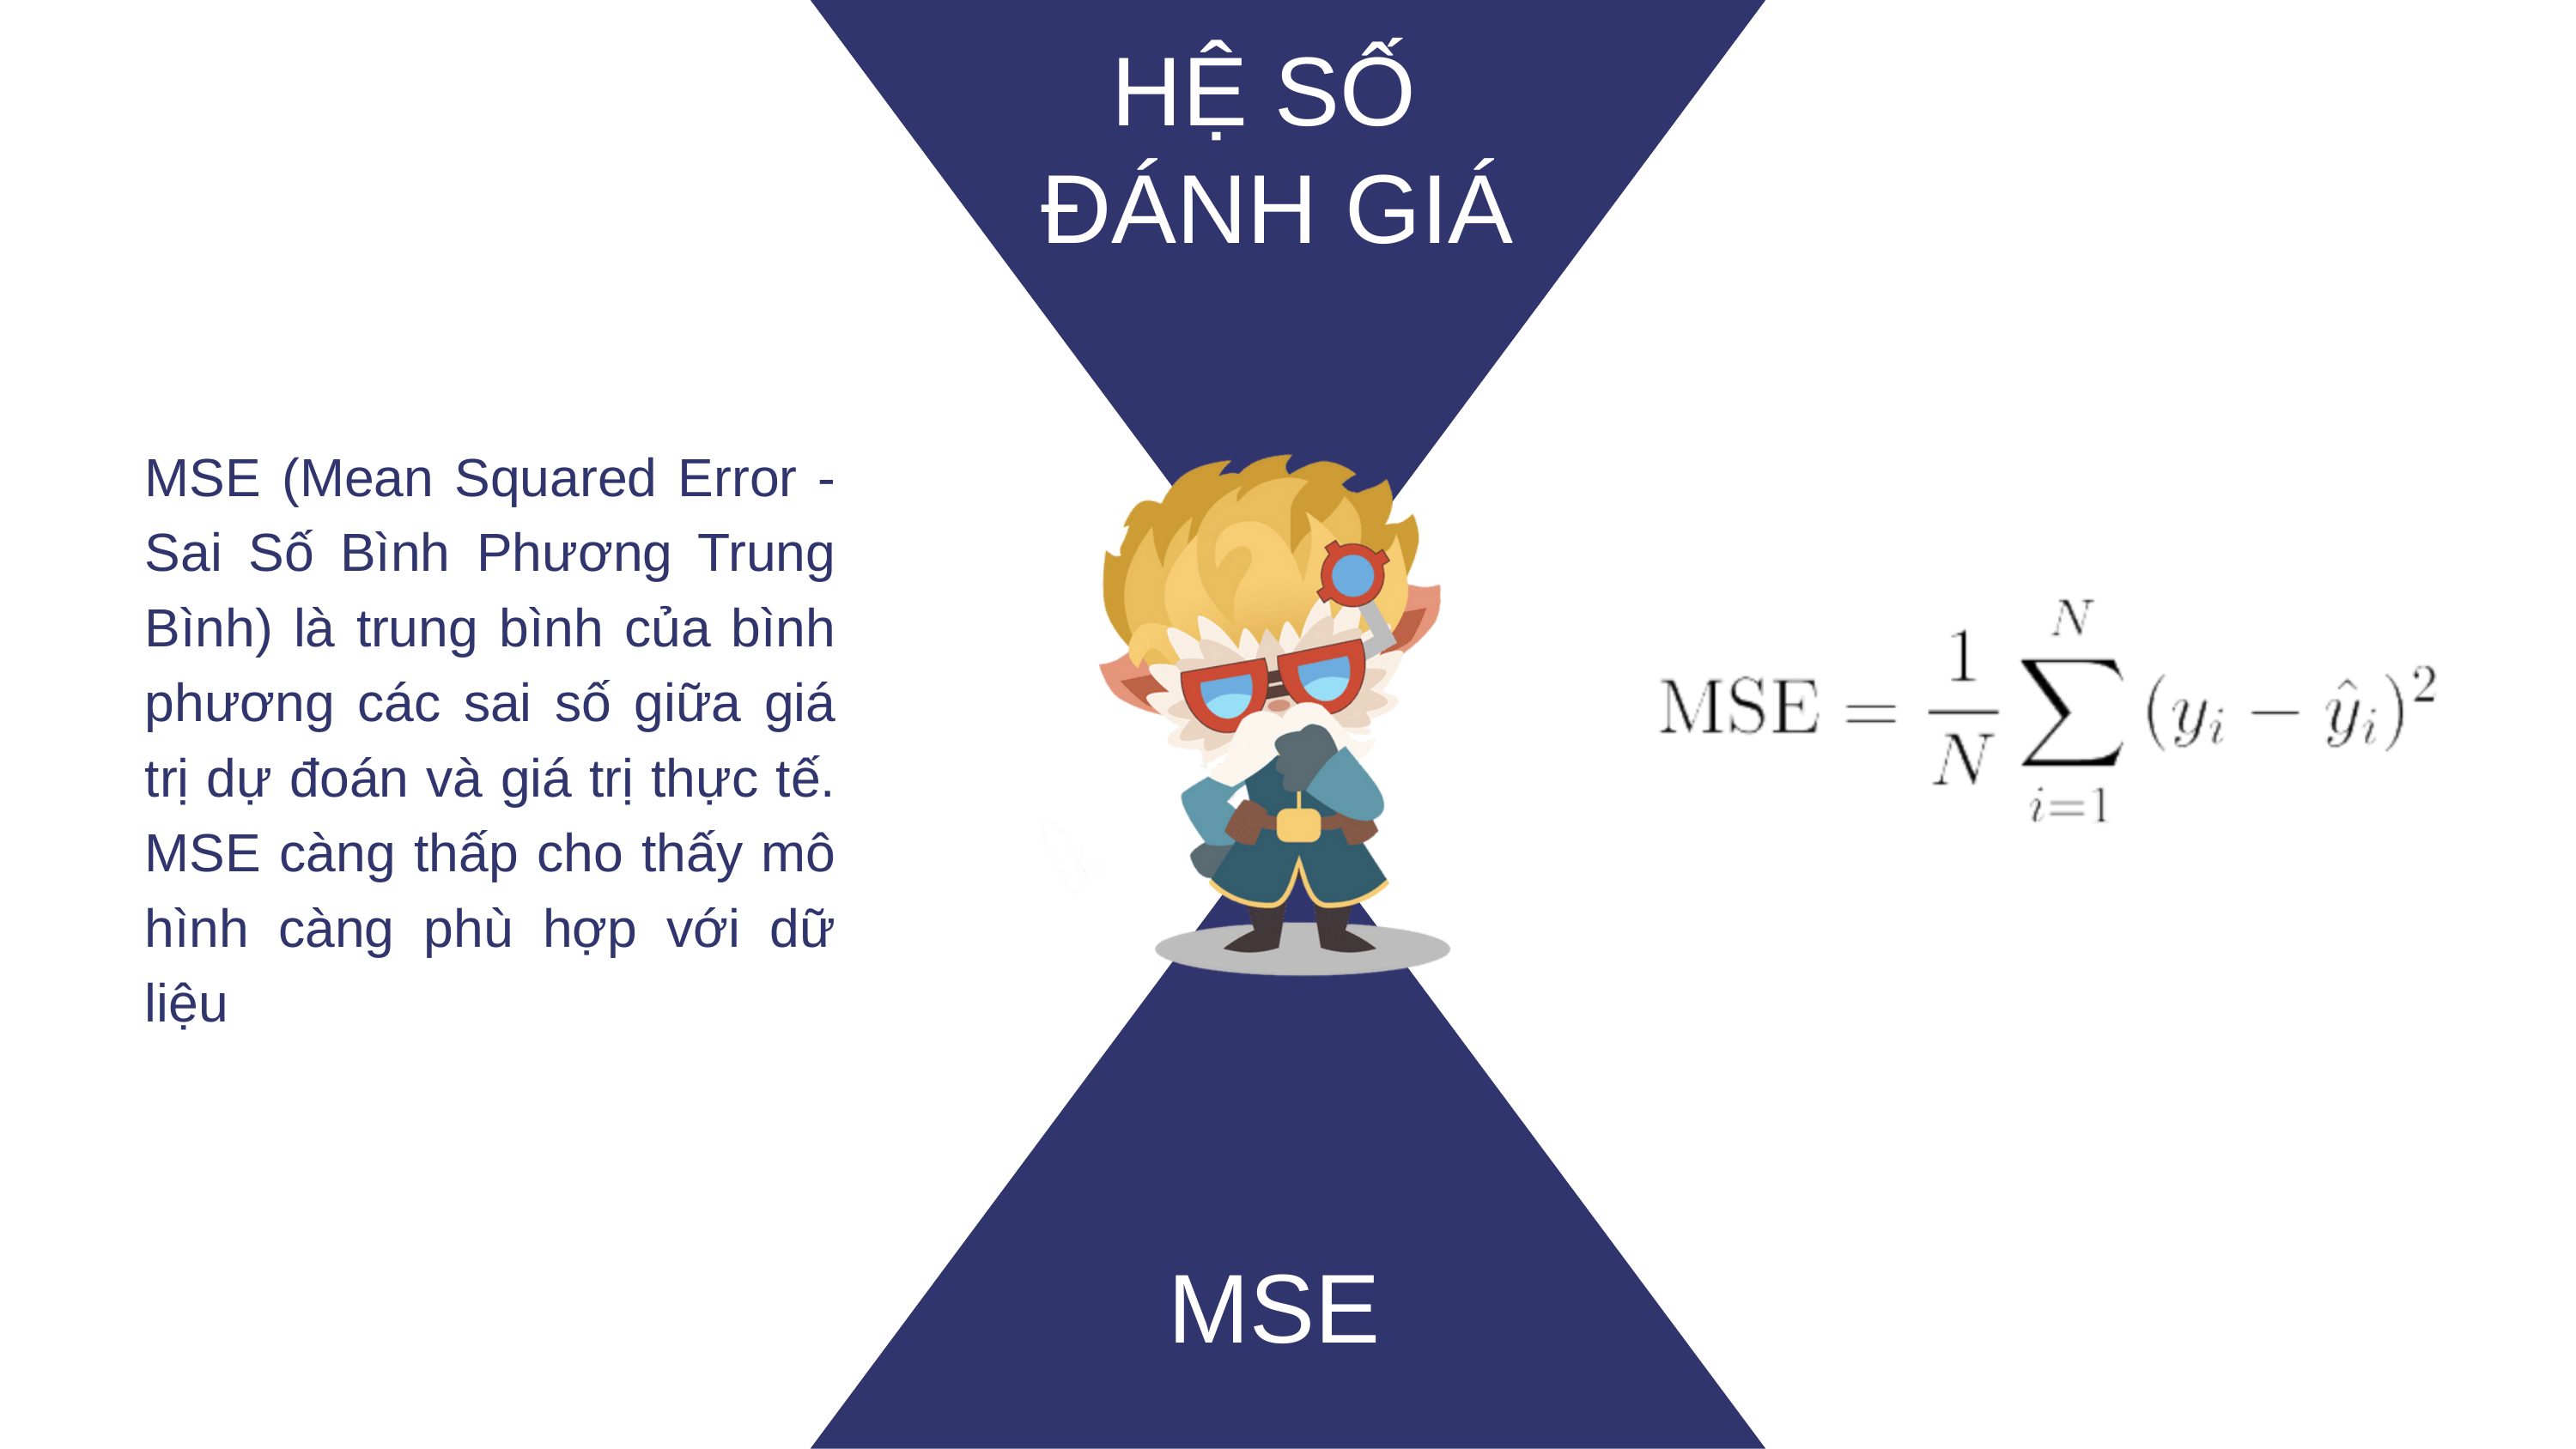

HỆ SỐ
 ĐÁNH GIÁ

MSE (Mean Squared Error - Sai Số Bình Phương Trung Bình) là trung bình của bình phương các sai số giữa giá trị dự đoán và giá trị thực tế. MSE càng thấp cho thấy mô hình càng phù hợp với dữ liệu

MSE